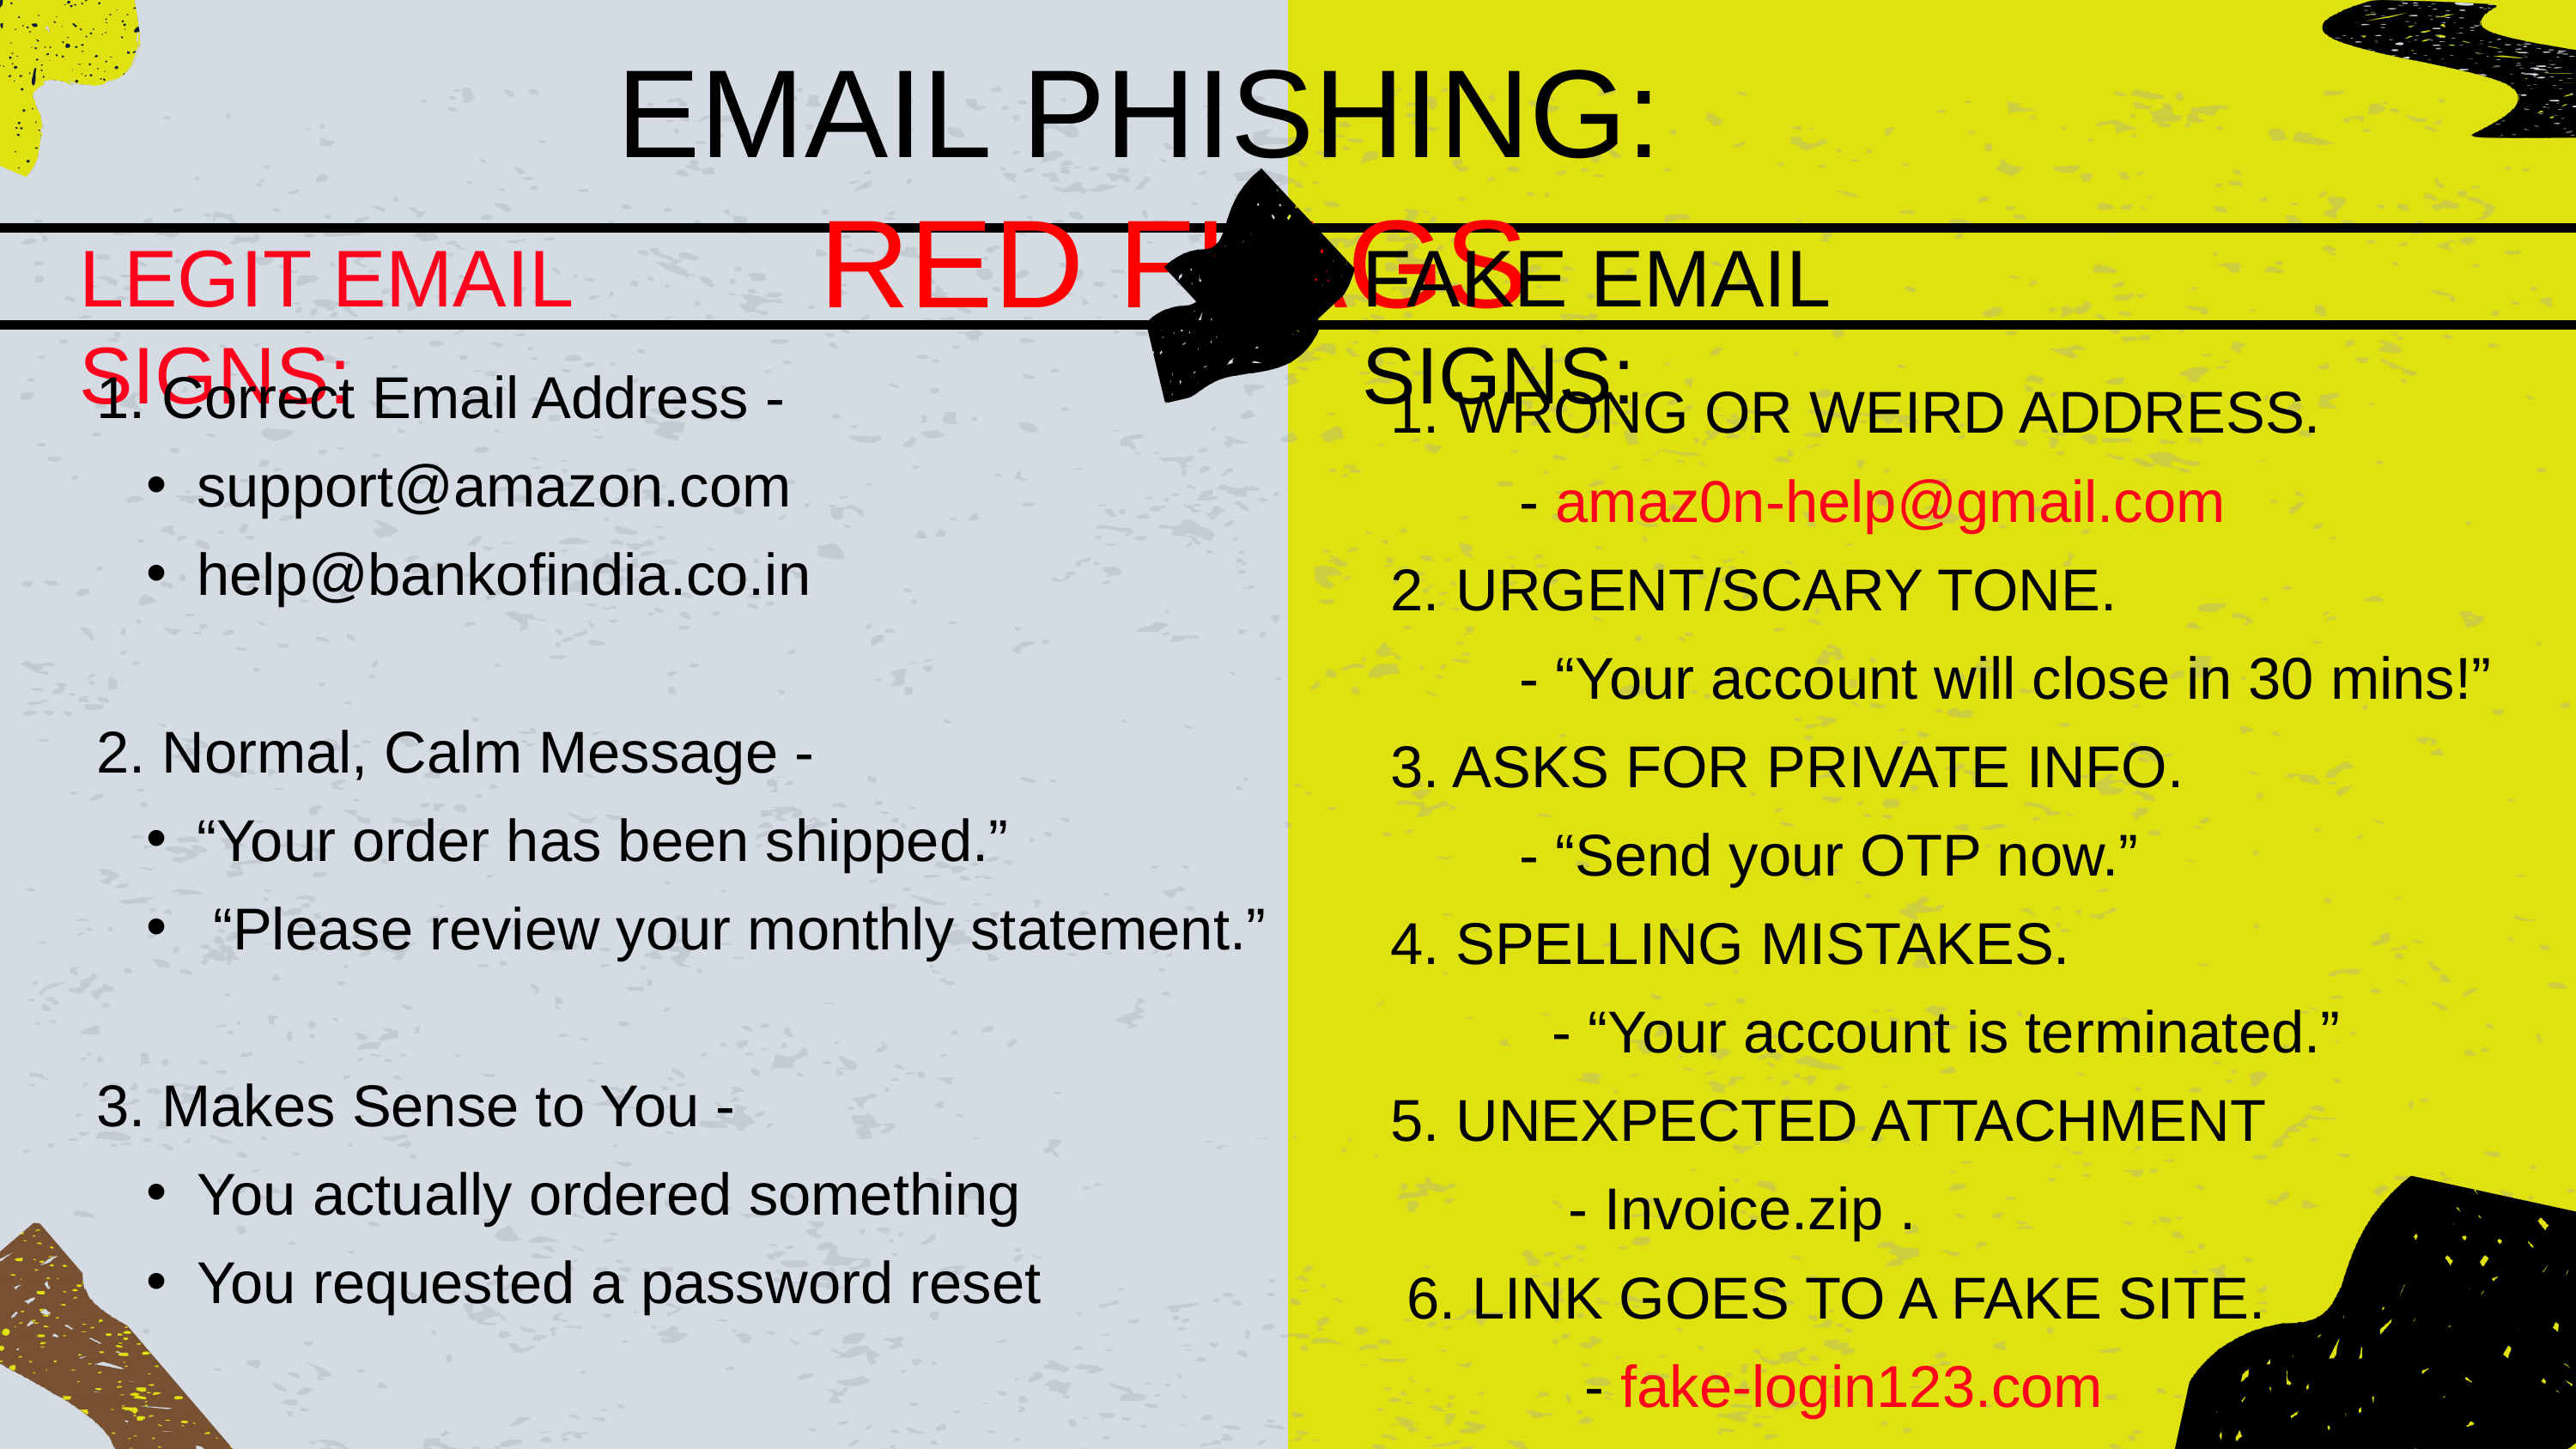

EMAIL PHISHING:   RED FLAGS

LEGIT EMAIL SIGNS:
FAKE EMAIL SIGNS:

1. Correct Email Address -
support@amazon.com
help@bankofindia.co.in

2. Normal, Calm Message -
“Your order has been shipped.”
 “Please review your monthly statement.”

3. Makes Sense to You -
You actually ordered something
You requested a password reset
 1. WRONG OR WEIRD ADDRESS.
            - amaz0n-help@gmail.com
 2. URGENT/SCARY TONE.
            - “Your account will close in 30 mins!”
 3. ASKS FOR PRIVATE INFO.
            - “Send your OTP now.”
 4. SPELLING MISTAKES.
              - “Your account is terminated.”
 5. UNEXPECTED ATTACHMENT
               - Invoice.zip .
  6. LINK GOES TO A FAKE SITE.
                - fake-login123.com